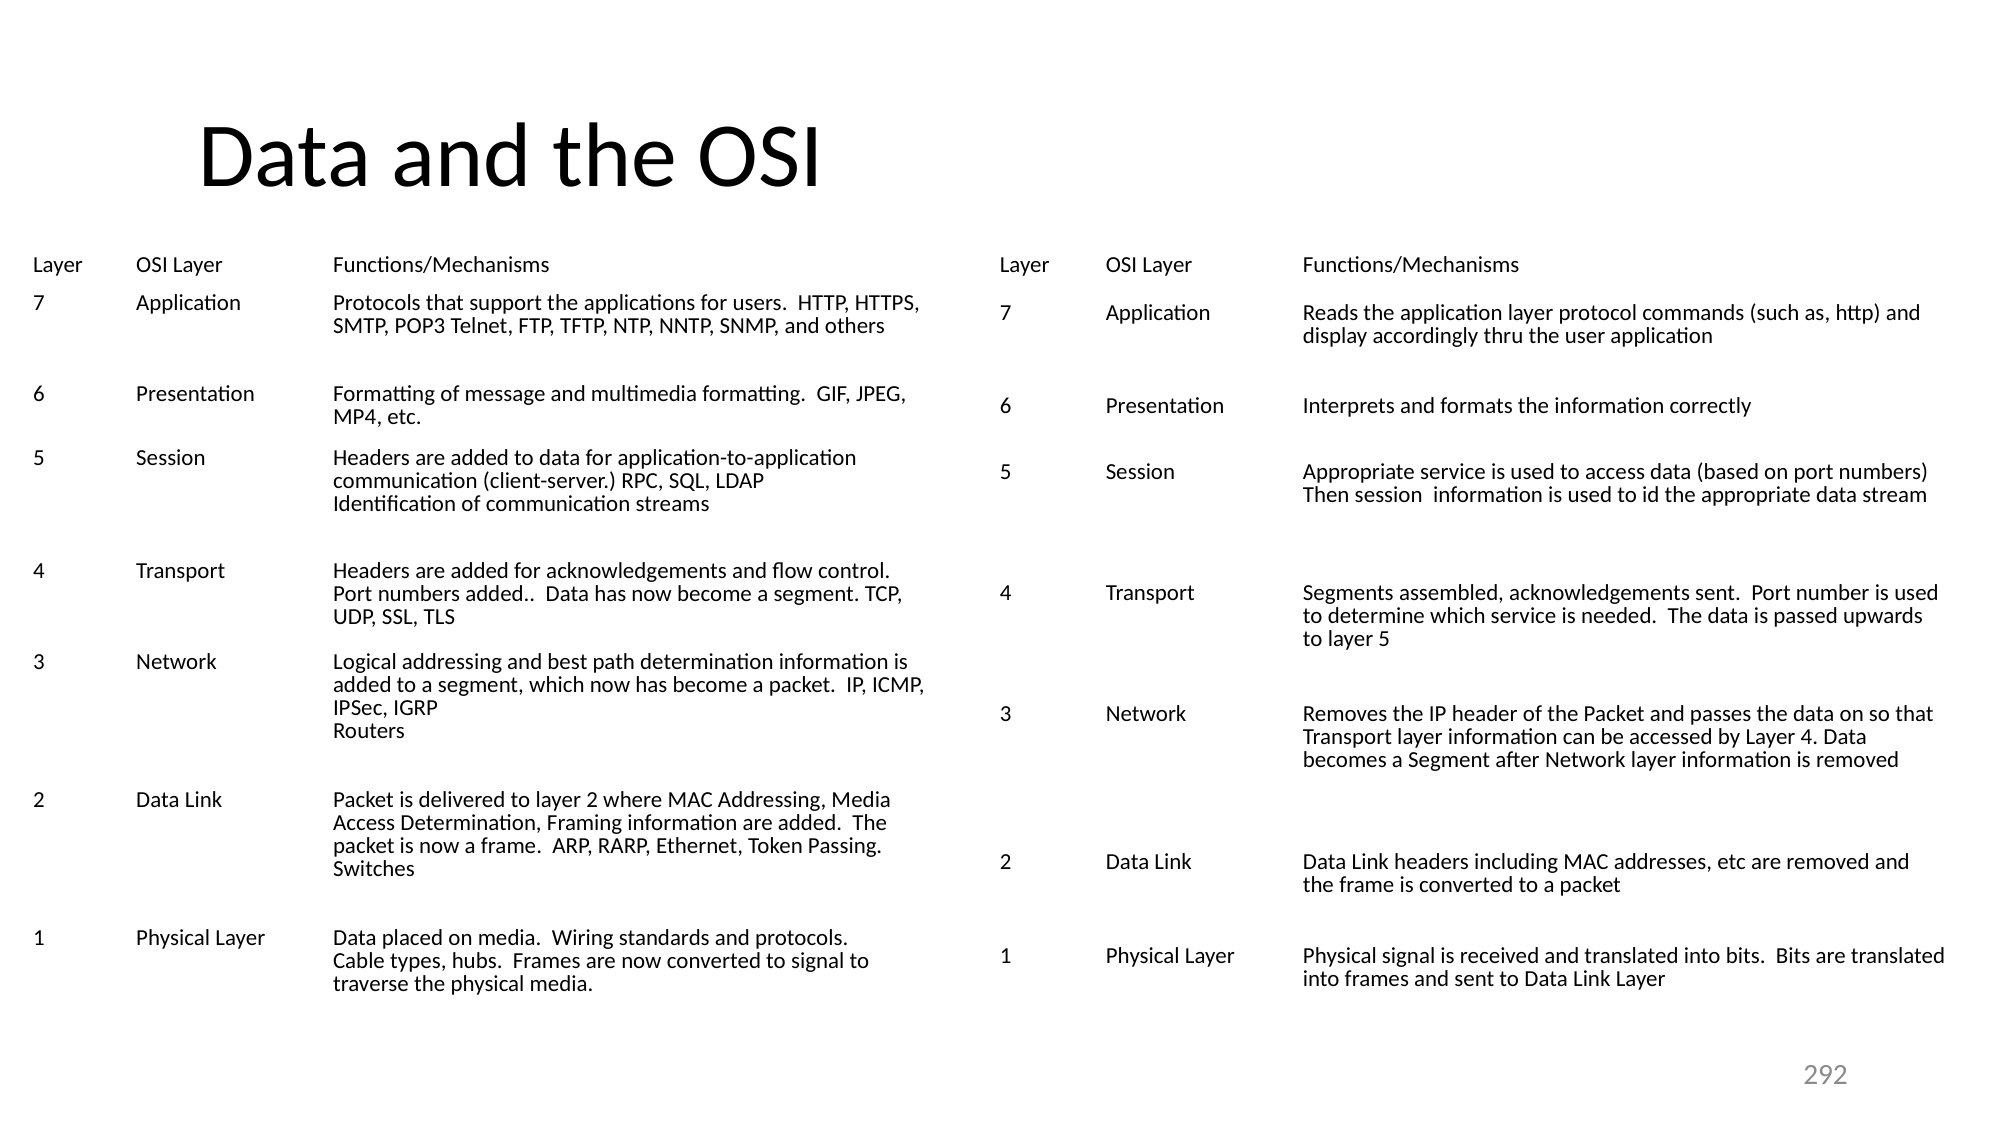

# Data and the OSI
| Layer | OSI Layer | Functions/Mechanisms |
| --- | --- | --- |
| 7 | Application | Reads the application layer protocol commands (such as, http) and display accordingly thru the user application |
| 6 | Presentation | Interprets and formats the information correctly |
| 5 | Session | Appropriate service is used to access data (based on port numbers) Then session information is used to id the appropriate data stream |
| 4 | Transport | Segments assembled, acknowledgements sent. Port number is used to determine which service is needed. The data is passed upwards to layer 5 |
| 3 | Network | Removes the IP header of the Packet and passes the data on so that Transport layer information can be accessed by Layer 4. Data becomes a Segment after Network layer information is removed |
| 2 | Data Link | Data Link headers including MAC addresses, etc are removed and the frame is converted to a packet |
| 1 | Physical Layer | Physical signal is received and translated into bits. Bits are translated into frames and sent to Data Link Layer |
| Layer | OSI Layer | Functions/Mechanisms |
| --- | --- | --- |
| 7 | Application | Protocols that support the applications for users. HTTP, HTTPS, SMTP, POP3 Telnet, FTP, TFTP, NTP, NNTP, SNMP, and others |
| 6 | Presentation | Formatting of message and multimedia formatting. GIF, JPEG, MP4, etc. |
| 5 | Session | Headers are added to data for application-to-application communication (client-server.) RPC, SQL, LDAP Identification of communication streams |
| 4 | Transport | Headers are added for acknowledgements and flow control. Port numbers added.. Data has now become a segment. TCP, UDP, SSL, TLS |
| 3 | Network | Logical addressing and best path determination information is added to a segment, which now has become a packet. IP, ICMP, IPSec, IGRP Routers |
| 2 | Data Link | Packet is delivered to layer 2 where MAC Addressing, Media Access Determination, Framing information are added. The packet is now a frame. ARP, RARP, Ethernet, Token Passing. Switches |
| 1 | Physical Layer | Data placed on media. Wiring standards and protocols. Cable types, hubs. Frames are now converted to signal to traverse the physical media. |

292